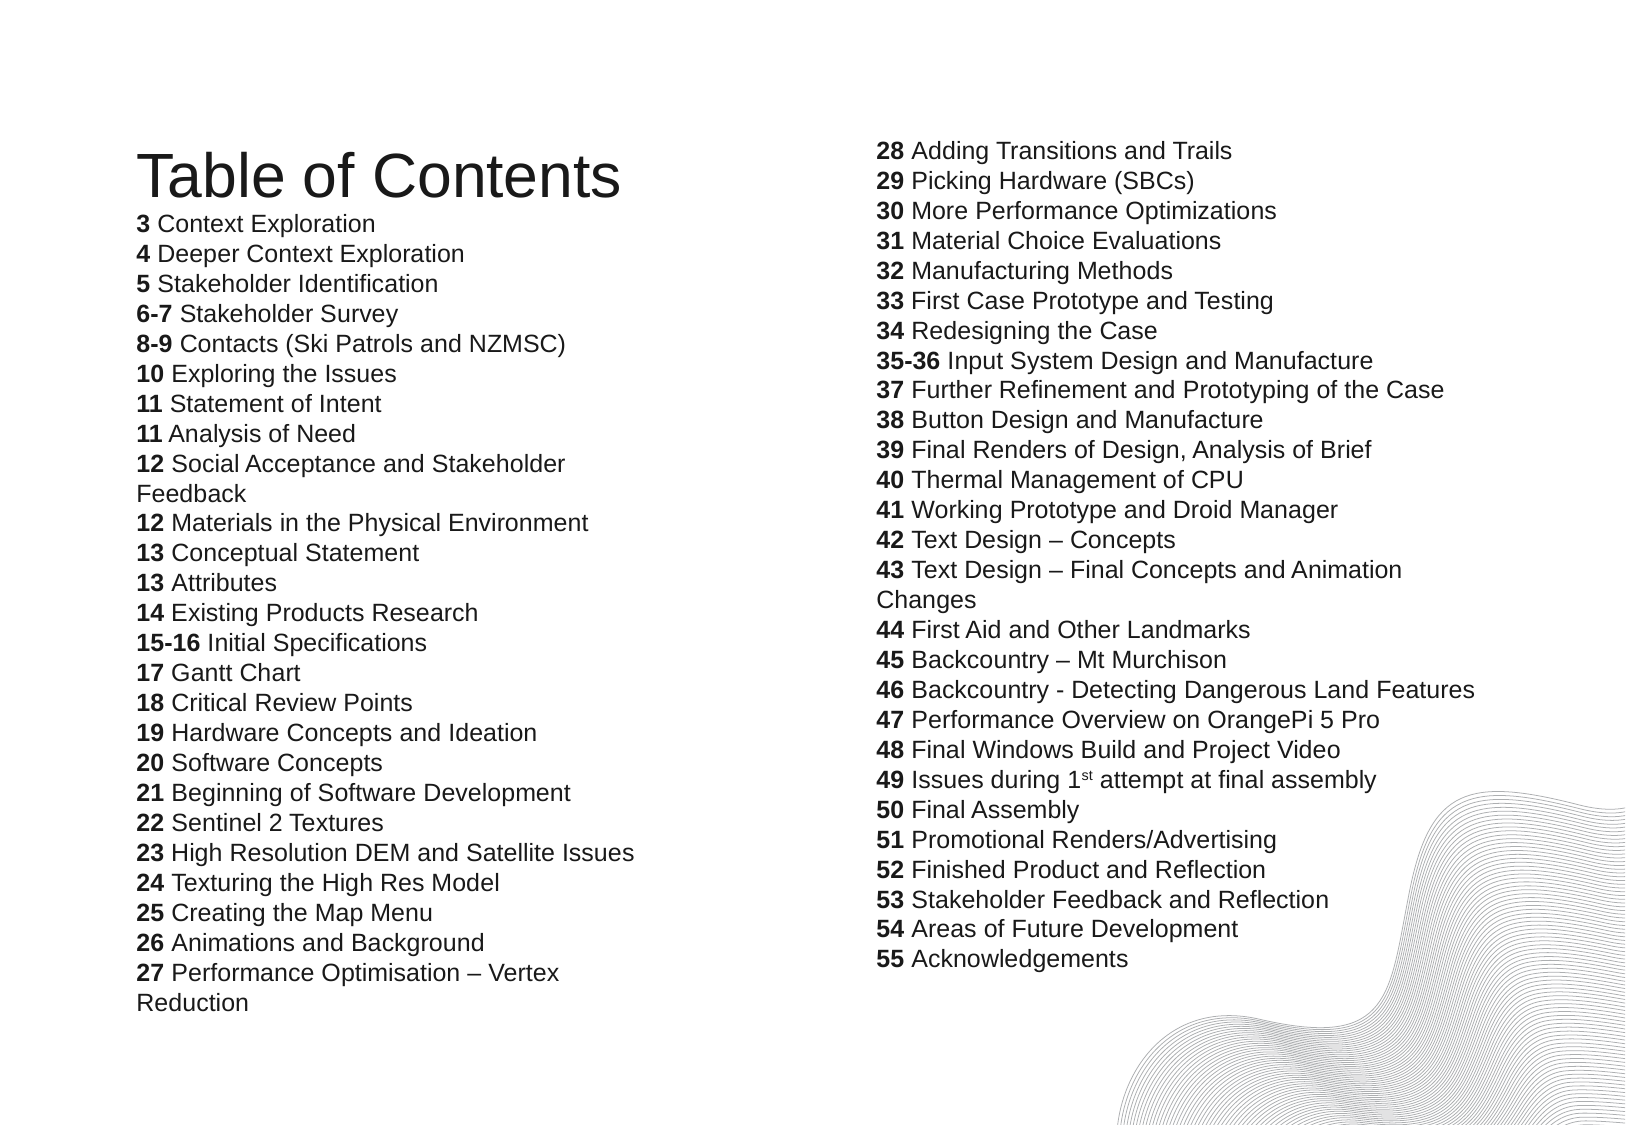

# Table of Contents
28 Adding Transitions and Trails
29 Picking Hardware (SBCs)
30 More Performance Optimizations
31 Material Choice Evaluations
32 Manufacturing Methods
33 First Case Prototype and Testing
34 Redesigning the Case
35-36 Input System Design and Manufacture
37 Further Refinement and Prototyping of the Case
38 Button Design and Manufacture
39 Final Renders of Design, Analysis of Brief
40 Thermal Management of CPU
41 Working Prototype and Droid Manager
42 Text Design – Concepts
43 Text Design – Final Concepts and Animation Changes
44 First Aid and Other Landmarks
45 Backcountry – Mt Murchison
46 Backcountry - Detecting Dangerous Land Features
47 Performance Overview on OrangePi 5 Pro
48 Final Windows Build and Project Video
49 Issues during 1st attempt at final assembly
50 Final Assembly
51 Promotional Renders/Advertising
52 Finished Product and Reflection
53 Stakeholder Feedback and Reflection
54 Areas of Future Development
55 Acknowledgements
3 Context Exploration
4 Deeper Context Exploration
5 Stakeholder Identification
6-7 Stakeholder Survey
8-9 Contacts (Ski Patrols and NZMSC)
10 Exploring the Issues
11 Statement of Intent
11 Analysis of Need
12 Social Acceptance and Stakeholder Feedback
12 Materials in the Physical Environment
13 Conceptual Statement
13 Attributes
14 Existing Products Research
15-16 Initial Specifications
17 Gantt Chart
18 Critical Review Points
19 Hardware Concepts and Ideation
20 Software Concepts
21 Beginning of Software Development
22 Sentinel 2 Textures
23 High Resolution DEM and Satellite Issues
24 Texturing the High Res Model
25 Creating the Map Menu
26 Animations and Background
27 Performance Optimisation – Vertex Reduction